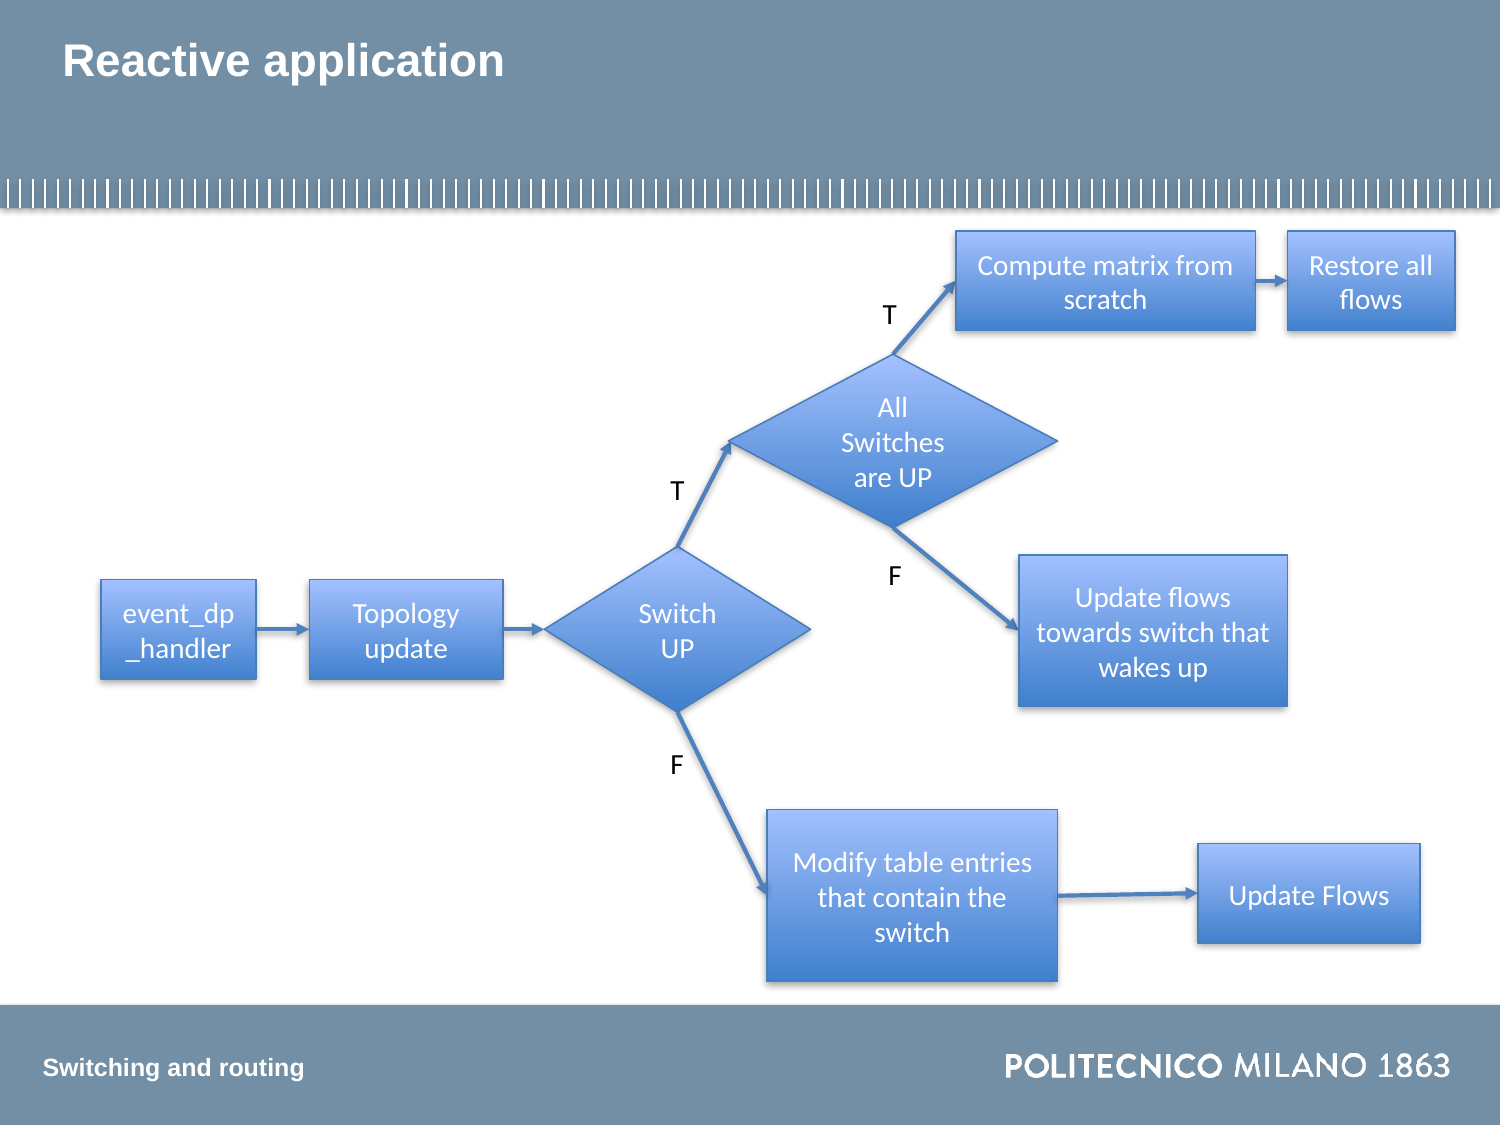

# Reactive application
Compute matrix from scratch
Restore all flows
T
All Switches are UP
T
Switch UP
F
Update flows towards switch that wakes up
event_dp_handler
Topology update
F
Modify table entries that contain the switch
Update Flows